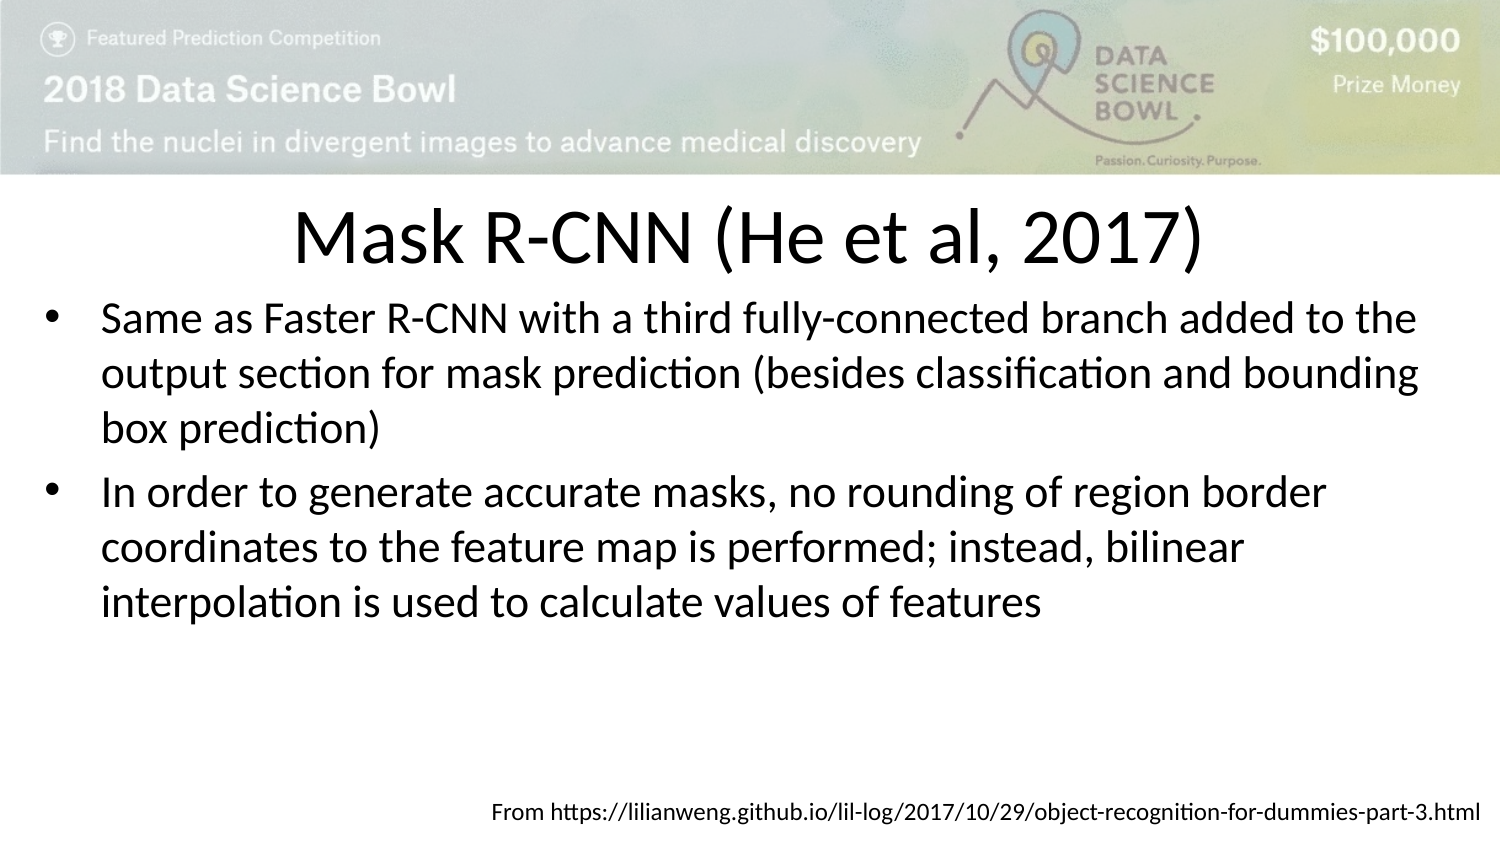

# Mask R-CNN (He et al, 2017)
Same as Faster R-CNN with a third fully-connected branch added to the output section for mask prediction (besides classification and bounding box prediction)
In order to generate accurate masks, no rounding of region border coordinates to the feature map is performed; instead, bilinear interpolation is used to calculate values of features
From https://lilianweng.github.io/lil-log/2017/10/29/object-recognition-for-dummies-part-3.html